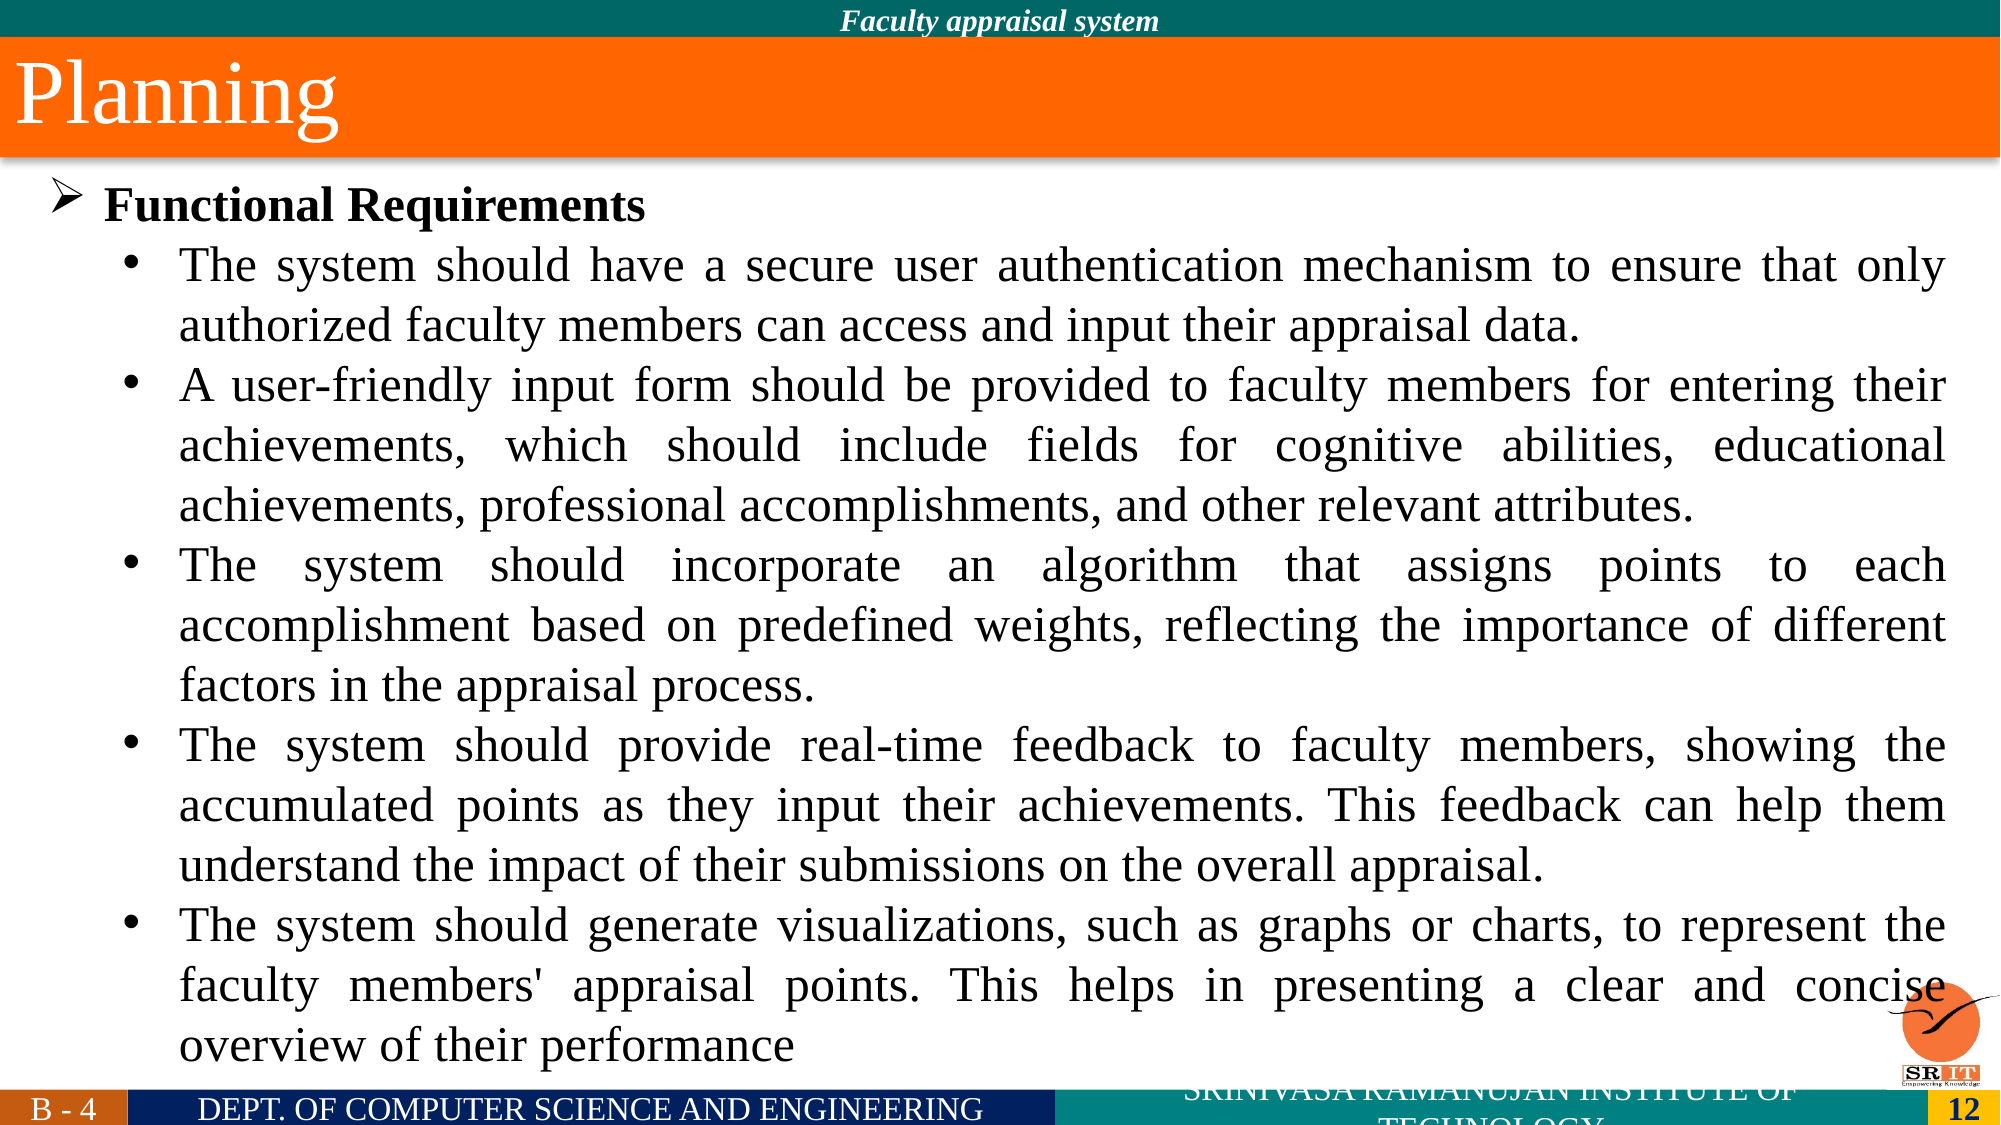

Planning
Functional Requirements
The system should have a secure user authentication mechanism to ensure that only authorized faculty members can access and input their appraisal data.
A user-friendly input form should be provided to faculty members for entering their achievements, which should include fields for cognitive abilities, educational achievements, professional accomplishments, and other relevant attributes.
The system should incorporate an algorithm that assigns points to each accomplishment based on predefined weights, reflecting the importance of different factors in the appraisal process.
The system should provide real-time feedback to faculty members, showing the accumulated points as they input their achievements. This feedback can help them understand the impact of their submissions on the overall appraisal.
The system should generate visualizations, such as graphs or charts, to represent the faculty members' appraisal points. This helps in presenting a clear and concise overview of their performance